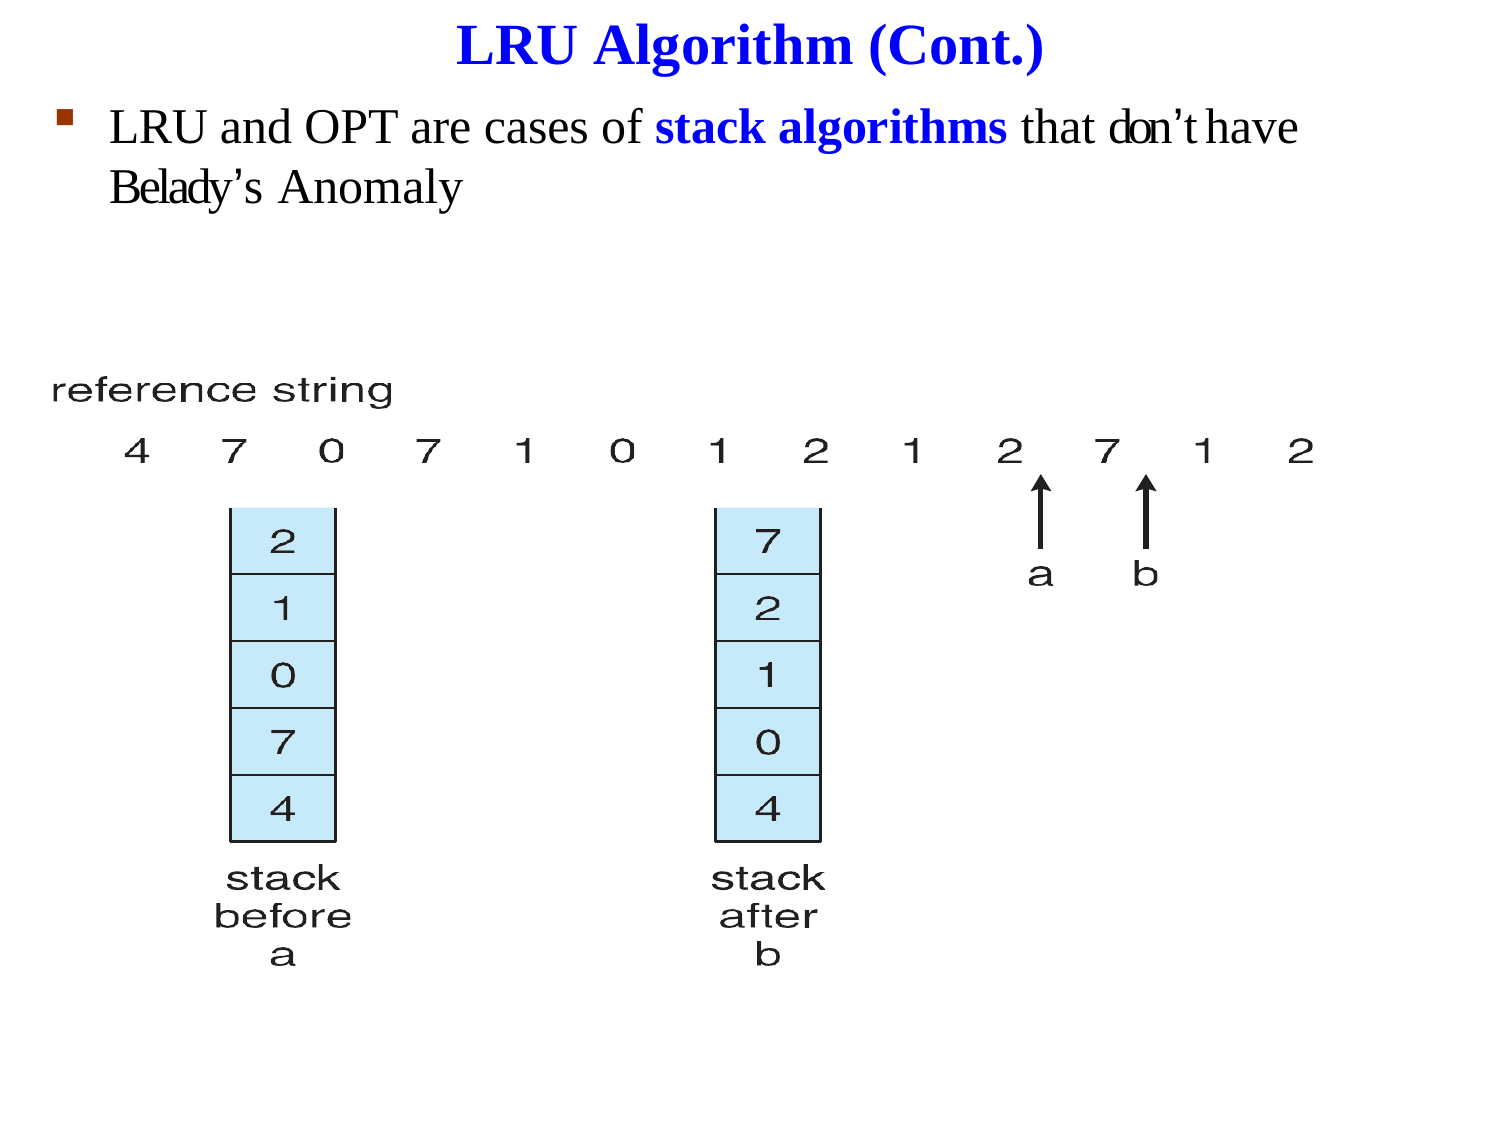

# LRU Algorithm (Cont.)
LRU and OPT are cases of stack algorithms that don’t have  Belady’s Anomaly